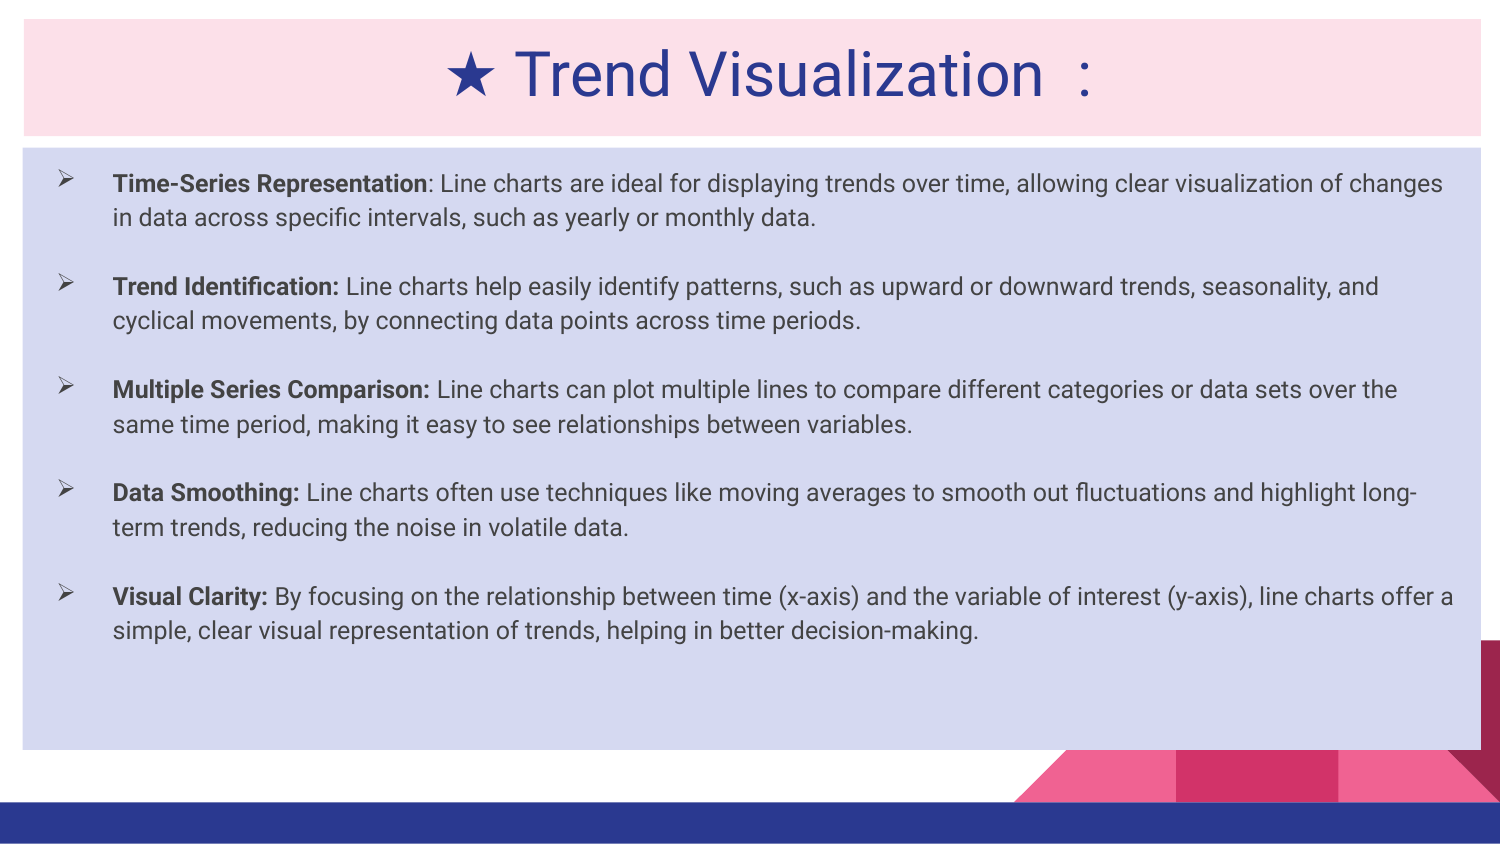

# ★ Trend Visualization  :
Time-Series Representation: Line charts are ideal for displaying trends over time, allowing clear visualization of changes in data across specific intervals, such as yearly or monthly data.

Trend Identification: Line charts help easily identify patterns, such as upward or downward trends, seasonality, and cyclical movements, by connecting data points across time periods.

Multiple Series Comparison: Line charts can plot multiple lines to compare different categories or data sets over the same time period, making it easy to see relationships between variables.

Data Smoothing: Line charts often use techniques like moving averages to smooth out fluctuations and highlight long-term trends, reducing the noise in volatile data.

Visual Clarity: By focusing on the relationship between time (x-axis) and the variable of interest (y-axis), line charts offer a simple, clear visual representation of trends, helping in better decision-making.